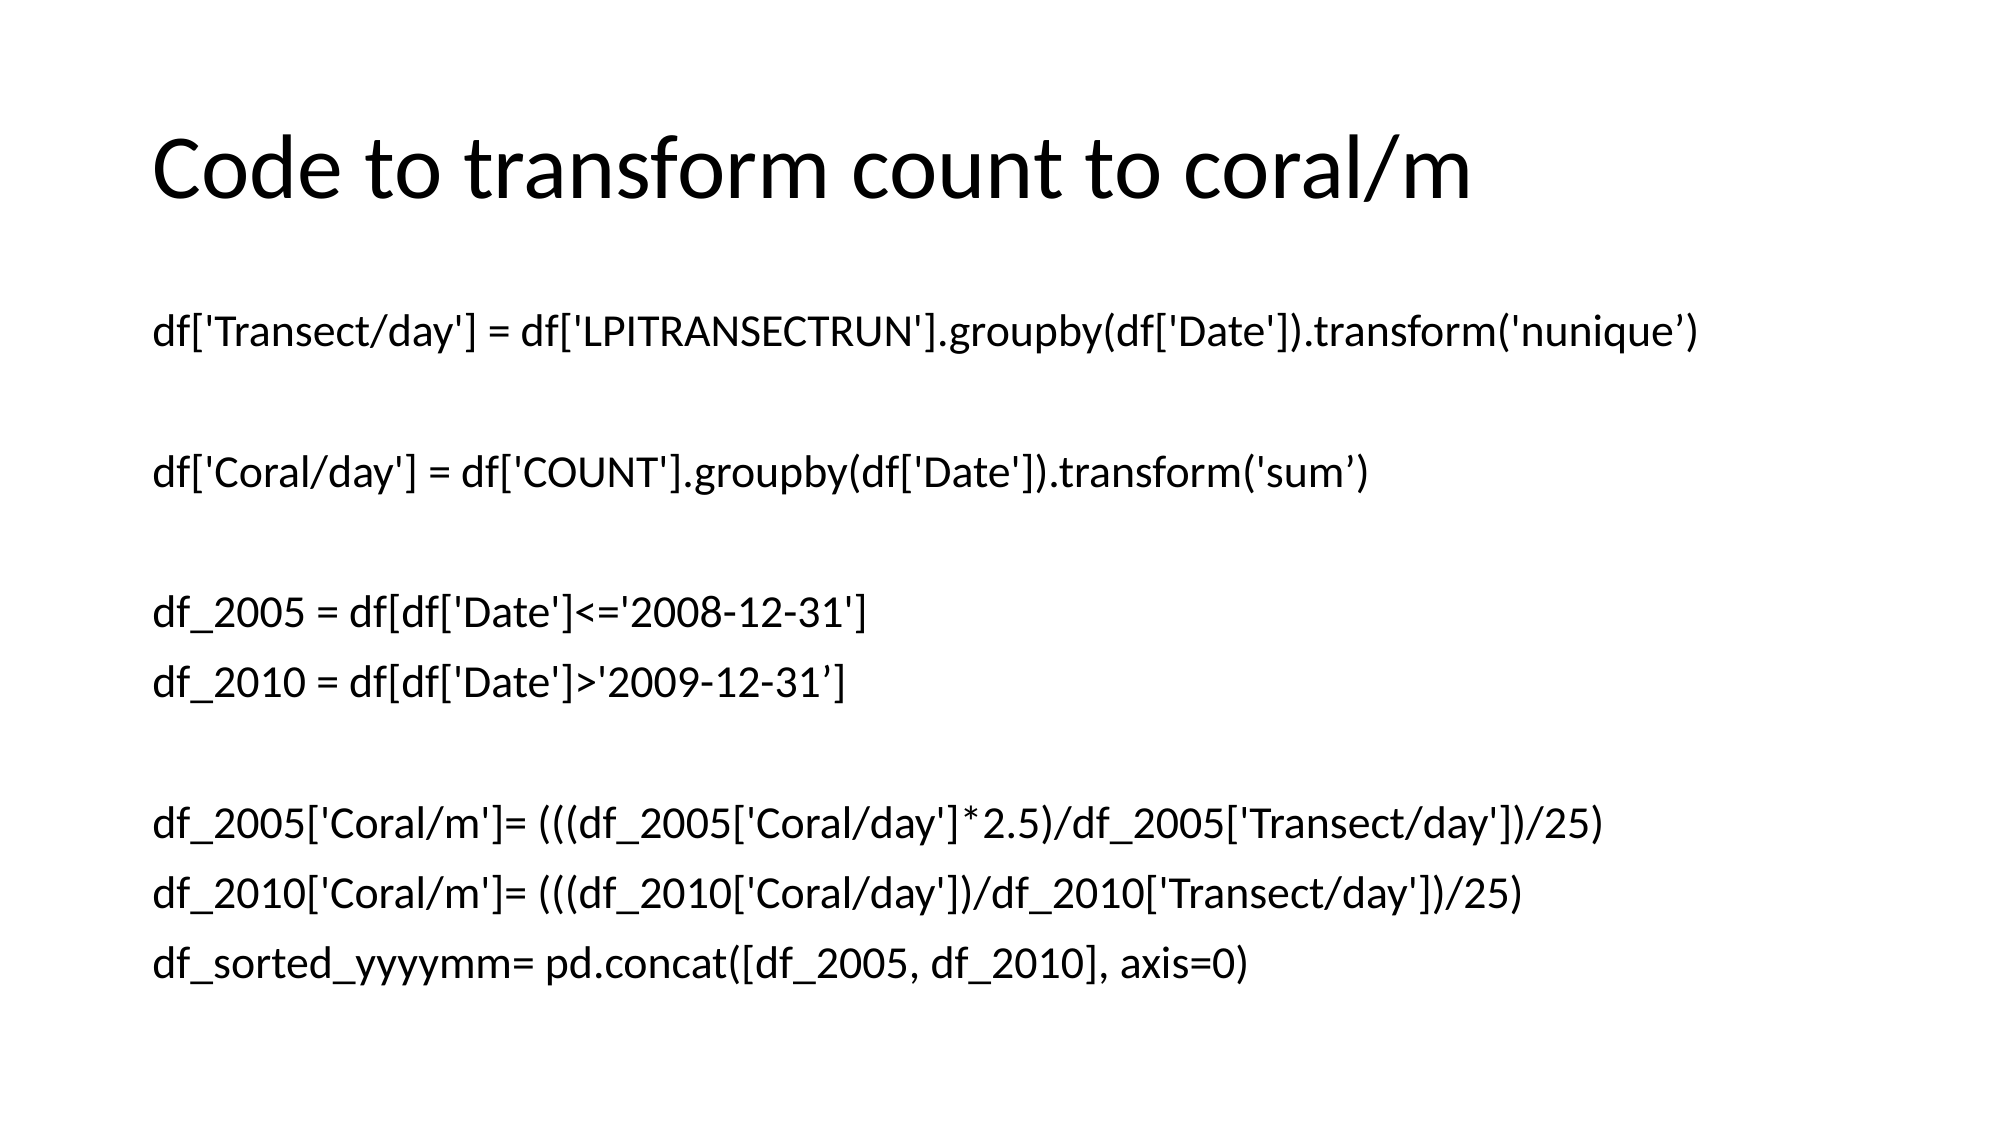

# Code to transform count to coral/m
df['Transect/day'] = df['LPITRANSECTRUN'].groupby(df['Date']).transform('nunique’)

df['Coral/day'] = df['COUNT'].groupby(df['Date']).transform('sum’)

df_2005 = df[df['Date']<='2008-12-31']
df_2010 = df[df['Date']>'2009-12-31’]

df_2005['Coral/m']= (((df_2005['Coral/day']*2.5)/df_2005['Transect/day'])/25)
df_2010['Coral/m']= (((df_2010['Coral/day'])/df_2010['Transect/day'])/25)
df_sorted_yyyymm= pd.concat([df_2005, df_2010], axis=0)